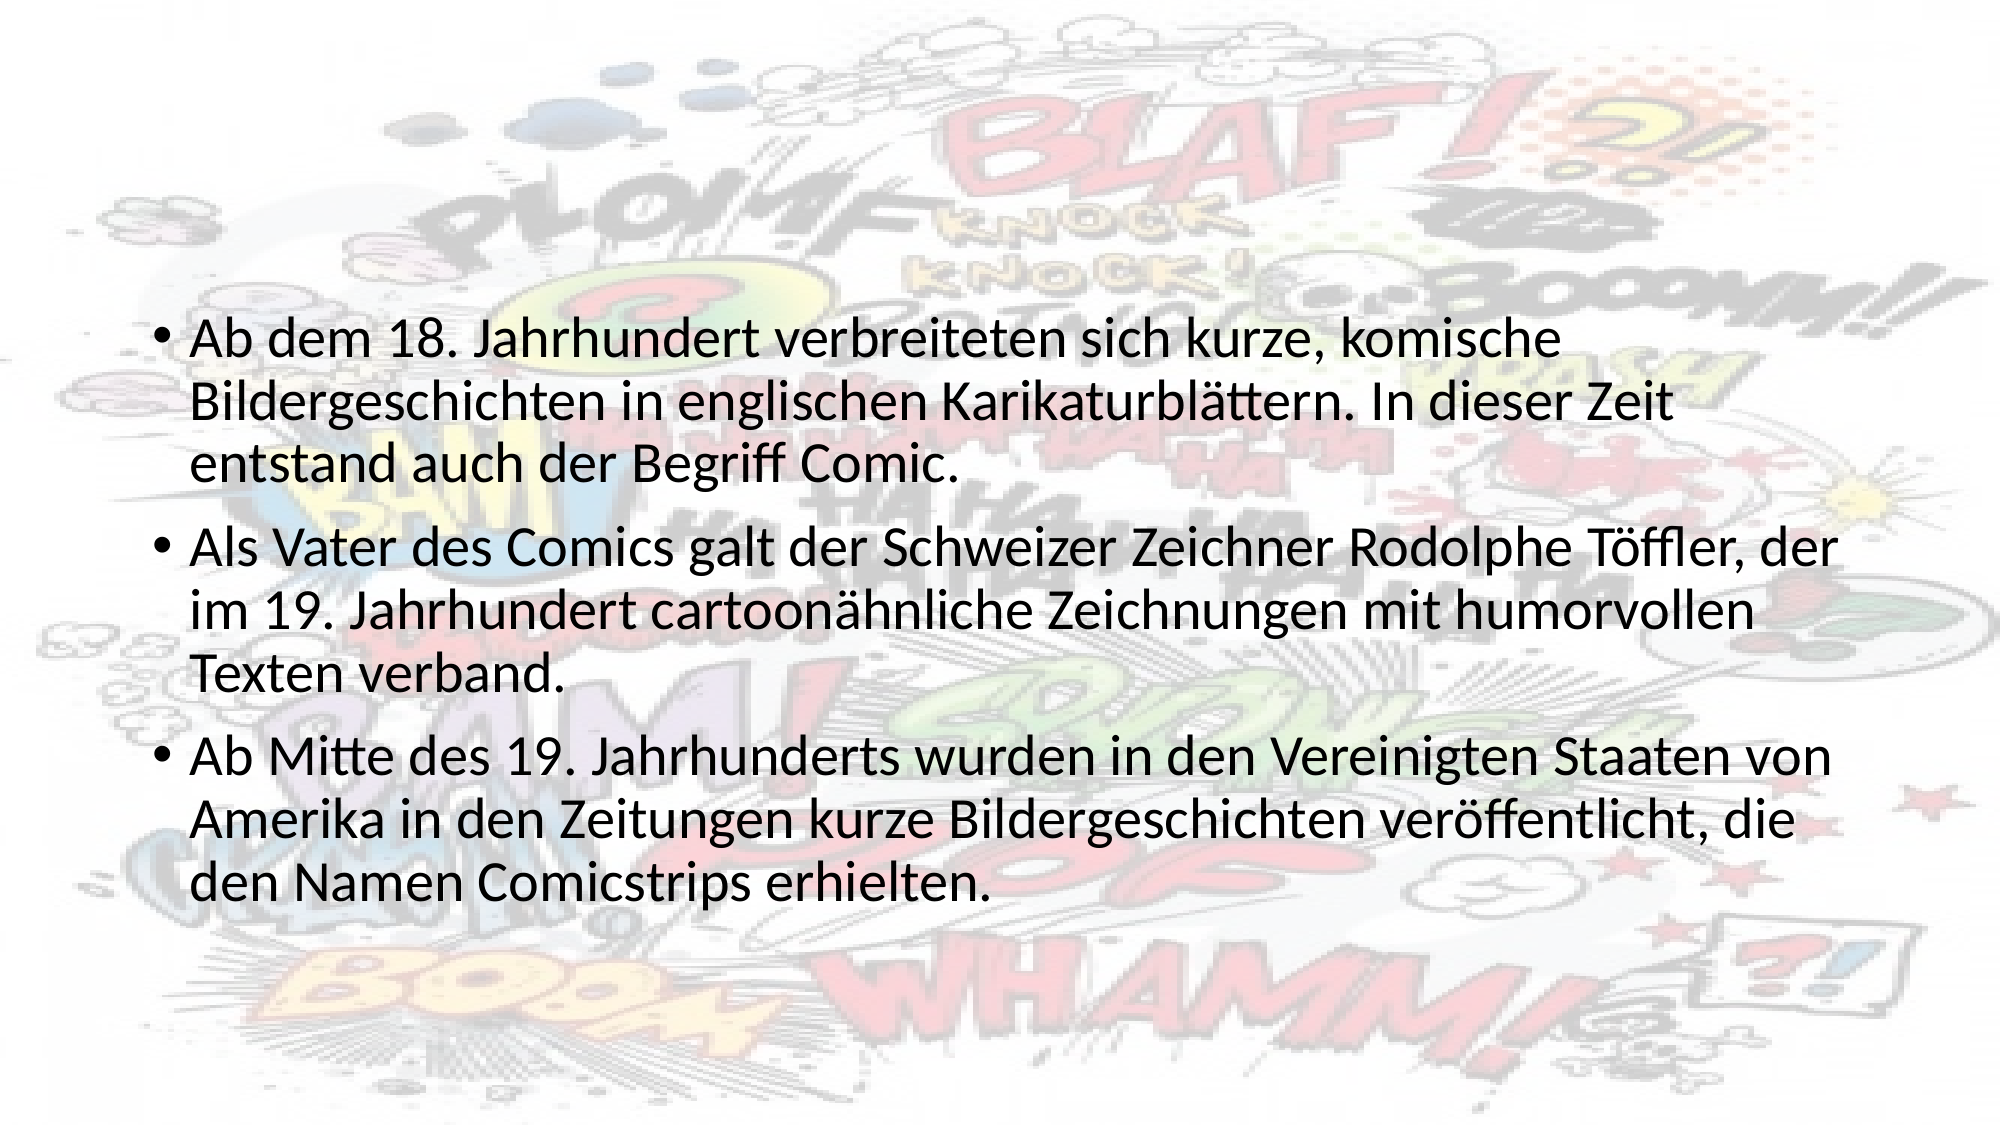

#
Ab dem 18. Jahrhundert verbreiteten sich kurze, komische Bildergeschichten in englischen Karikaturblättern. In dieser Zeit entstand auch der Begriff Comic.
Als Vater des Comics galt der Schweizer Zeichner Rodolphe Töffler, der im 19. Jahrhundert cartoonähnliche Zeichnungen mit humorvollen Texten verband.
Ab Mitte des 19. Jahrhunderts wurden in den Vereinigten Staaten von Amerika in den Zeitungen kurze Bildergeschichten veröffentlicht, die den Namen Comicstrips erhielten.